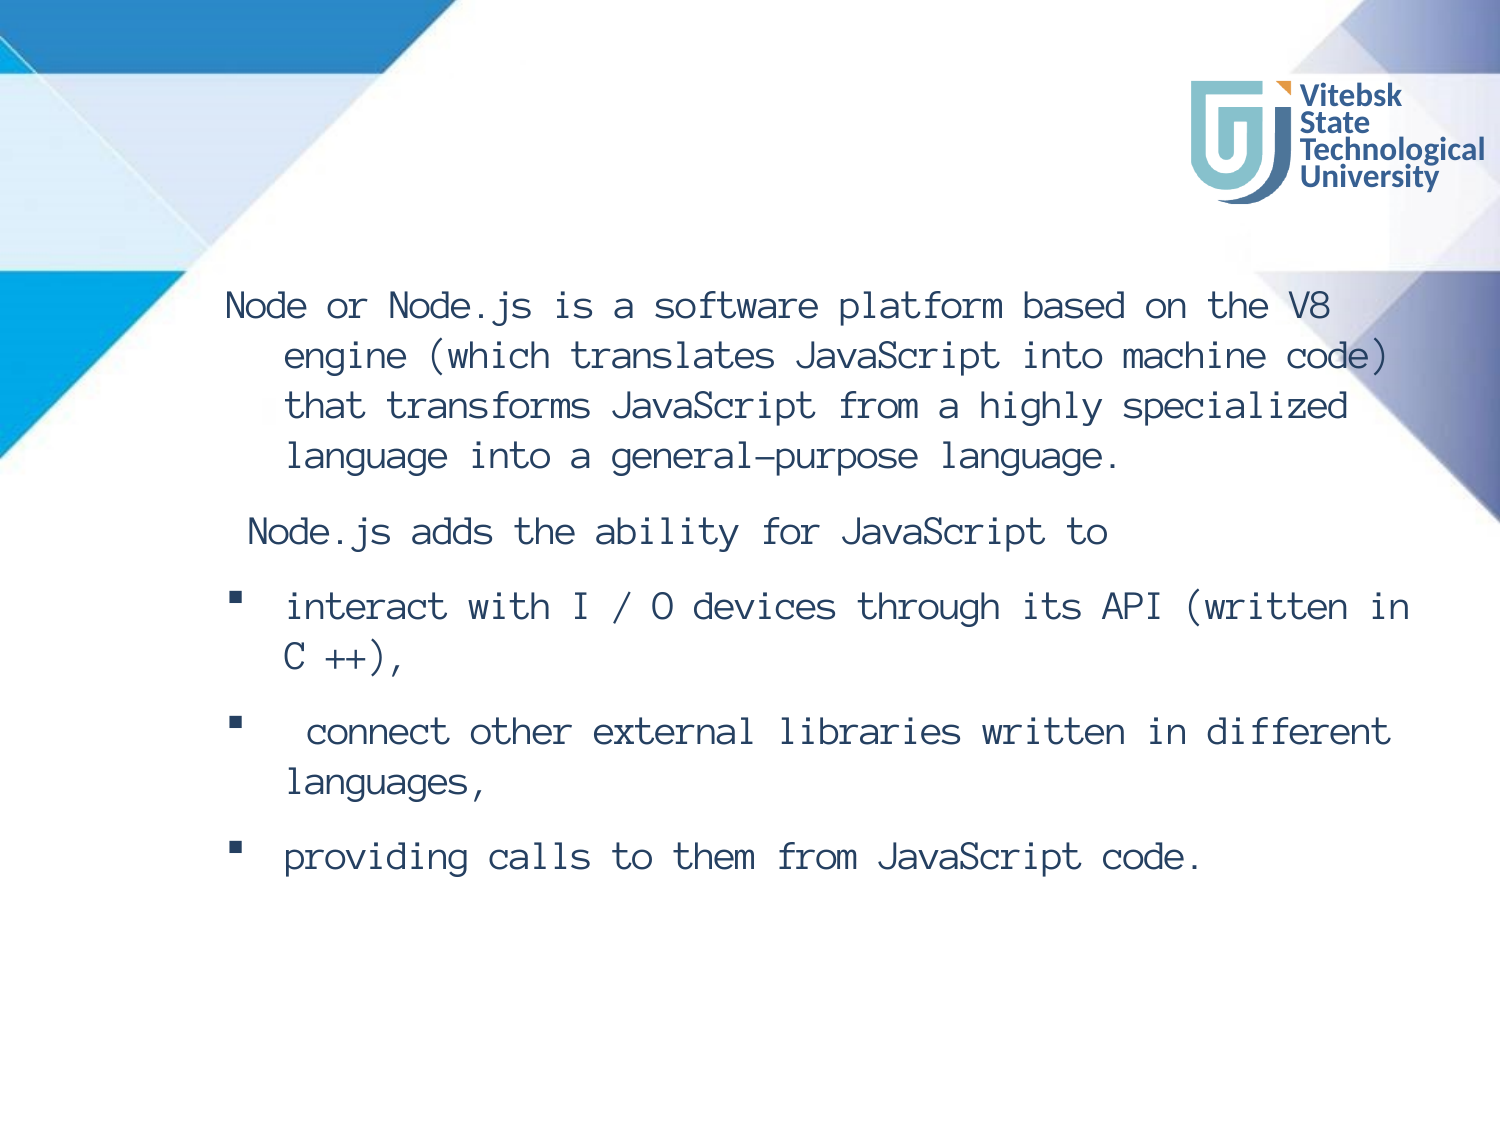

#
Node or Node.js is a software platform based on the V8 engine (which translates JavaScript into machine code) that transforms JavaScript from a highly specialized language into a general-purpose language.
 Node.js adds the ability for JavaScript to
interact with I / O devices through its API (written in C ++),
 connect other external libraries written in different languages,
providing calls to them from JavaScript code.